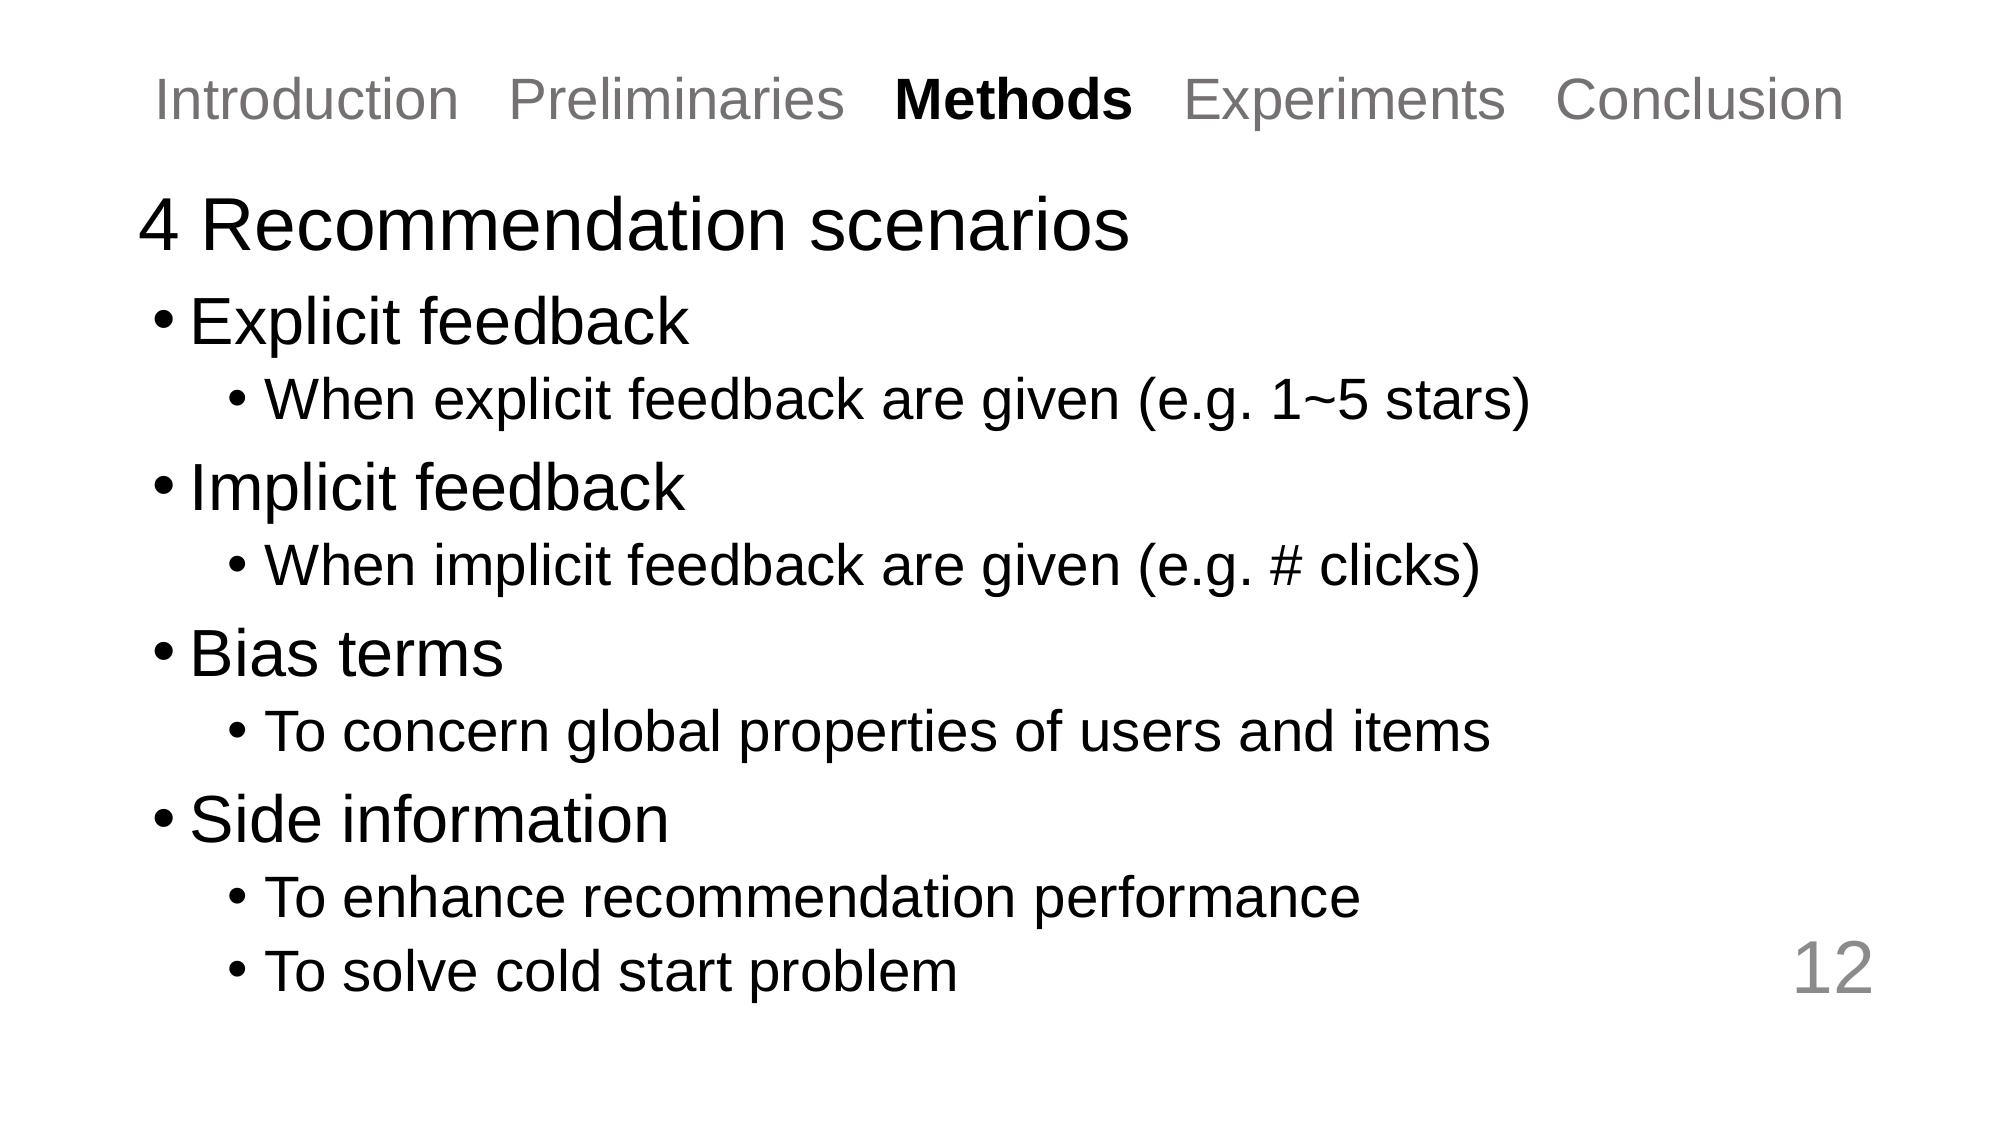

Introduction   Preliminaries   Methods   Experiments   Conclusion
4 Recommendation scenarios
Explicit feedback
When explicit feedback are given (e.g. 1~5 stars)
Implicit feedback
When implicit feedback are given (e.g. # clicks)
Bias terms
To concern global properties of users and items
Side information
To enhance recommendation performance
To solve cold start problem
12